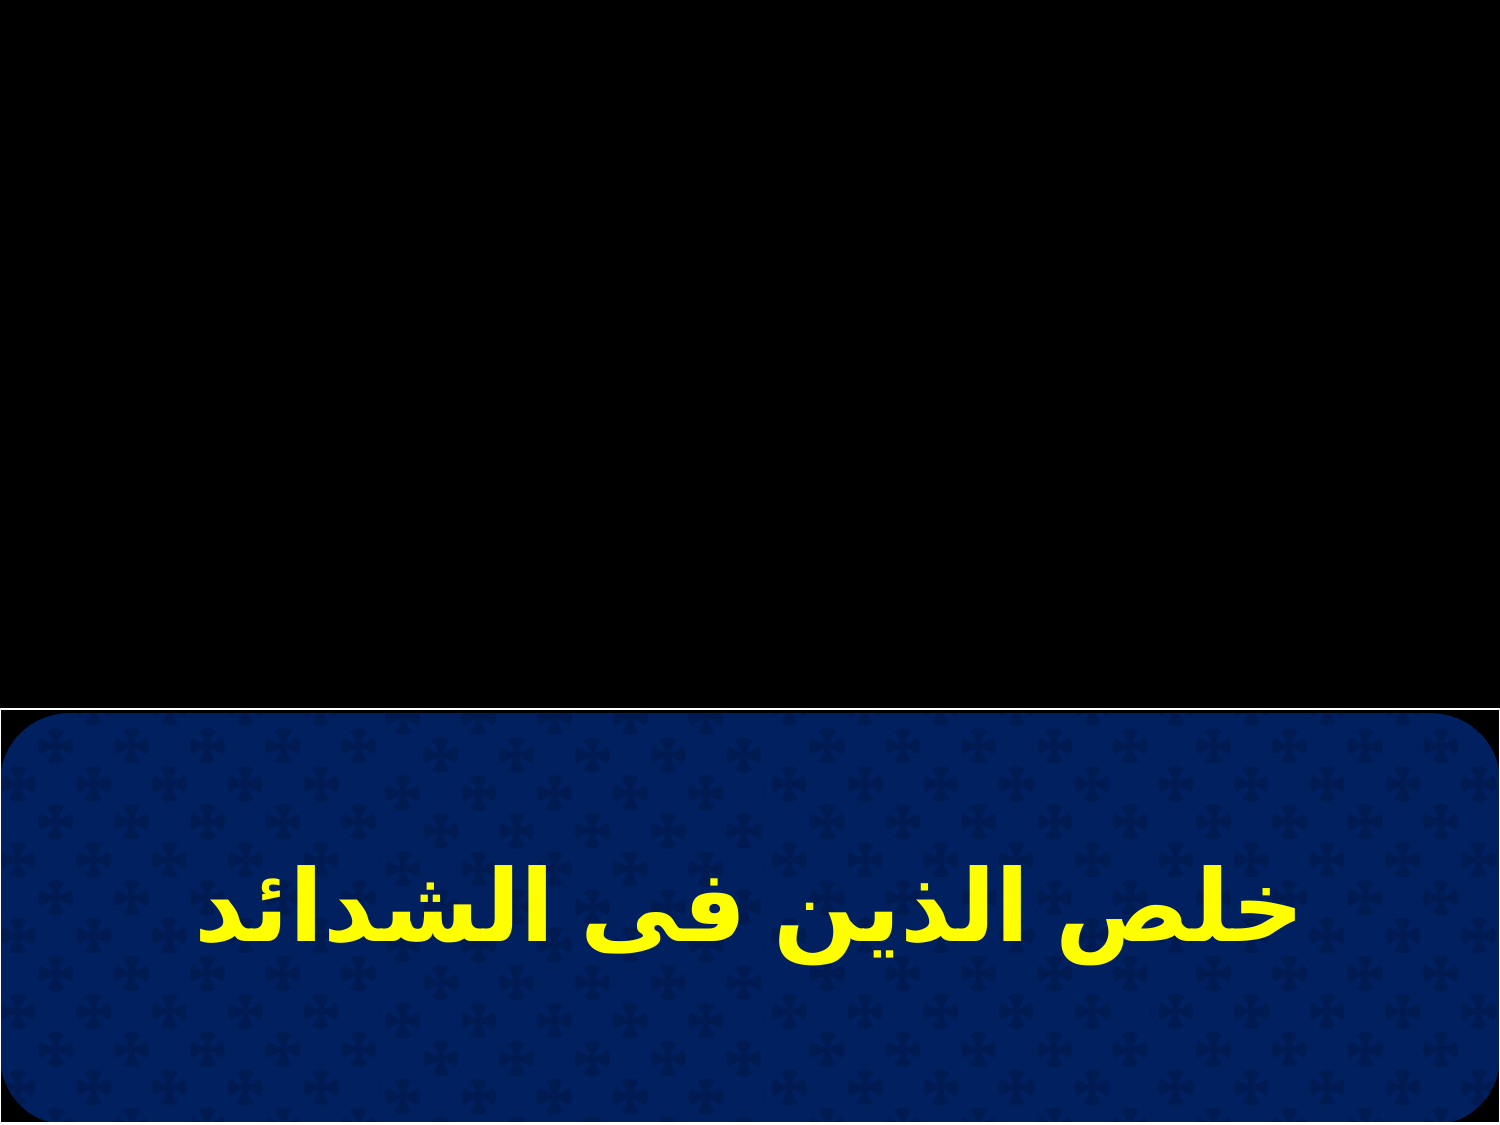

| خلص الذين فى الشدائد |
| --- |